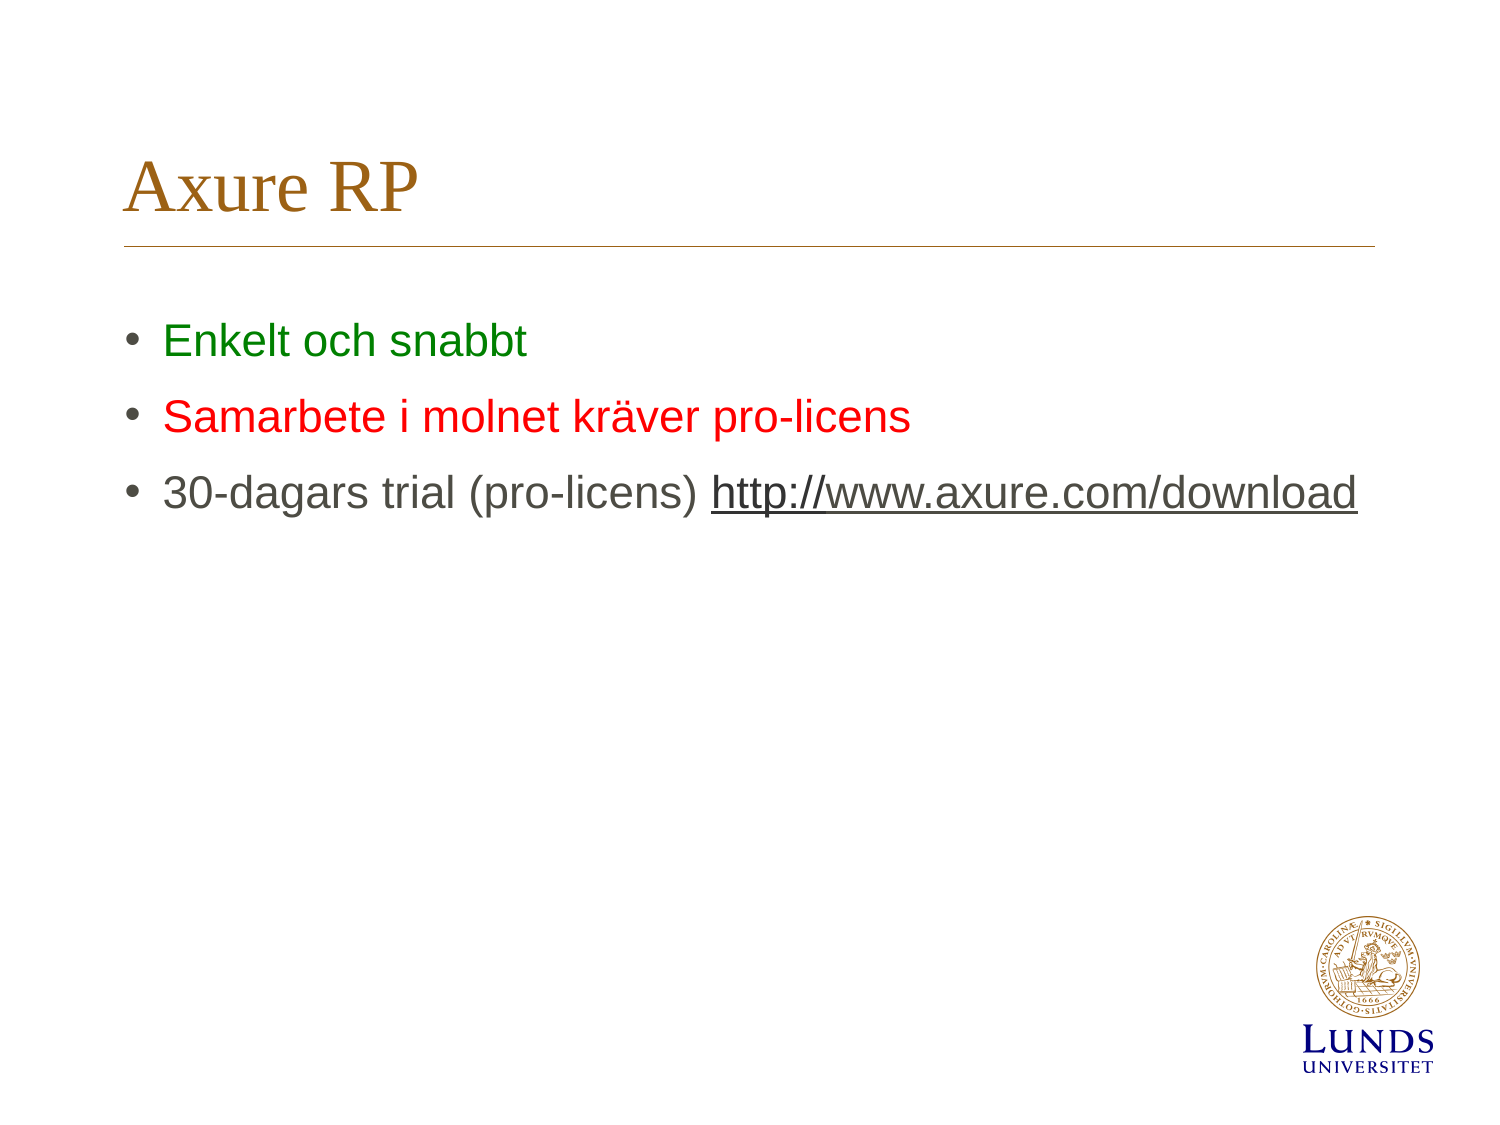

# Axure RP
Enkelt och snabbt
Samarbete i molnet kräver pro-licens
30-dagars trial (pro-licens) http://www.axure.com/download